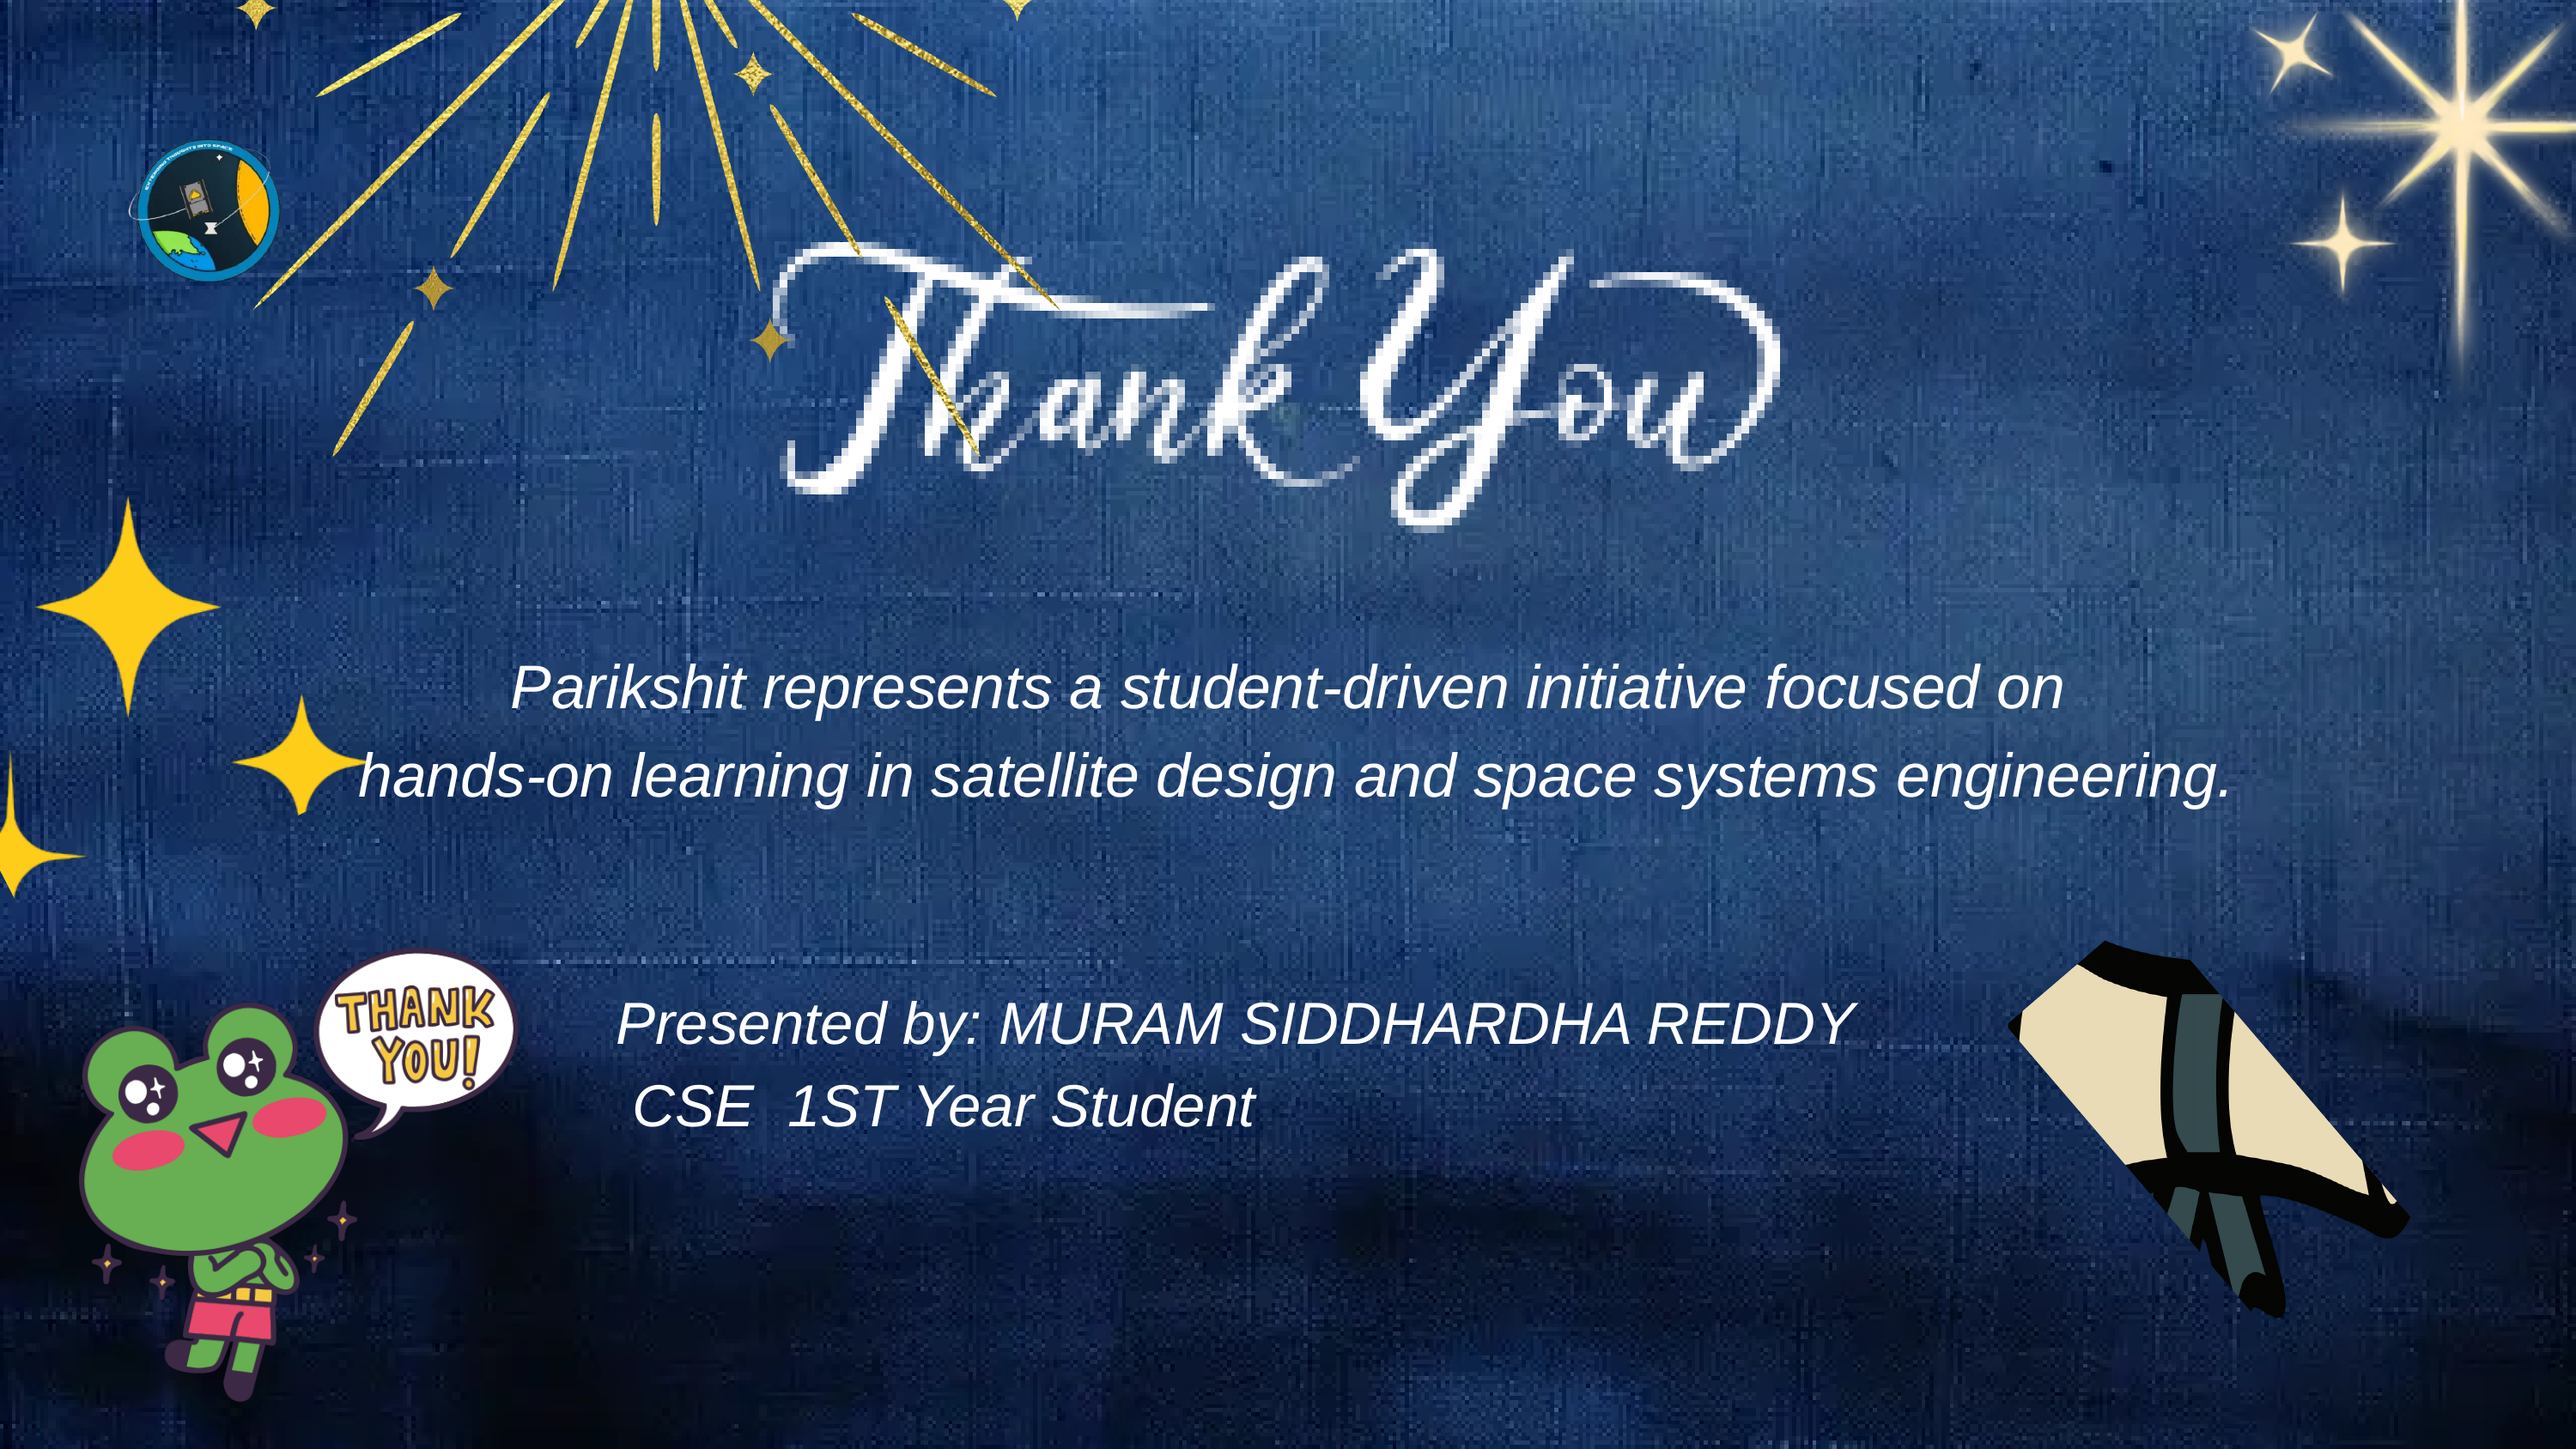

Parikshit represents a student-driven initiative focused on
 hands-on learning in satellite design and space systems engineering.

Presented by: MURAM SIDDHARDHA REDDY
 CSE  1ST Year Student